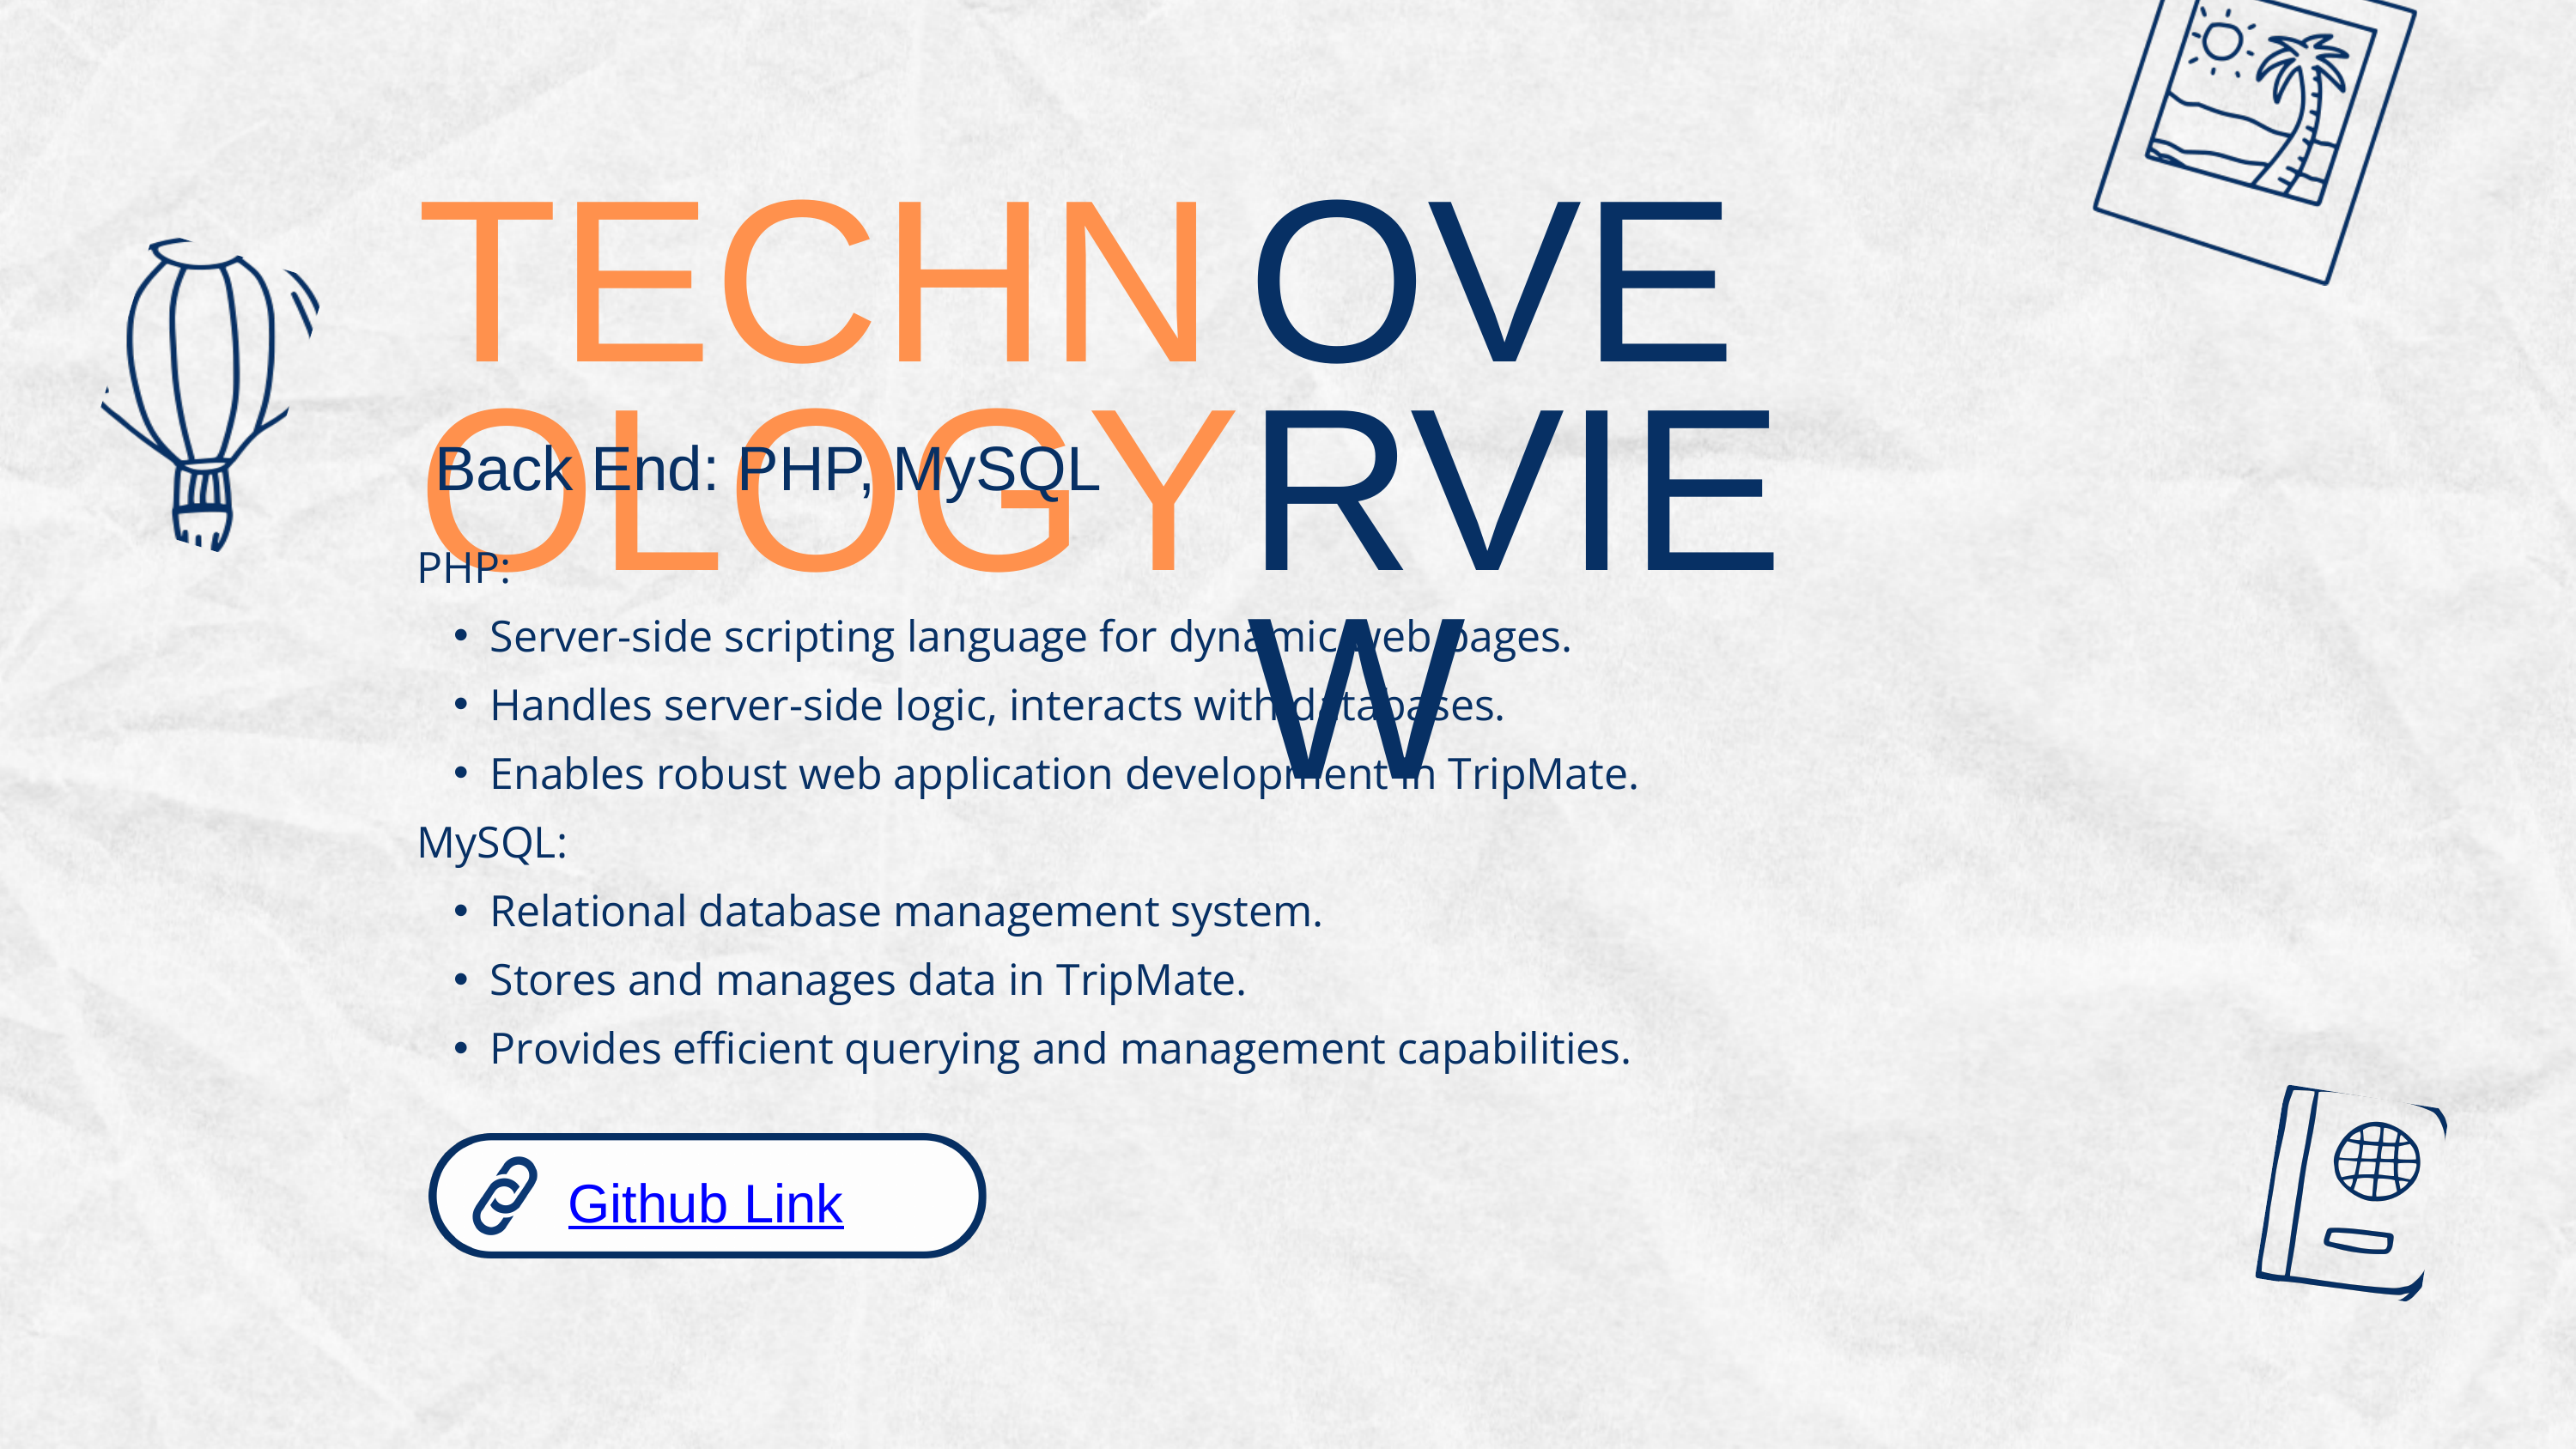

TECHNOLOGY
OVERVIEW

 Back End: PHP, MySQL
PHP:
Server-side scripting language for dynamic web pages.
Handles server-side logic, interacts with databases.
Enables robust web application development in TripMate.
MySQL:
Relational database management system.
Stores and manages data in TripMate.
Provides efficient querying and management capabilities.

Github Link